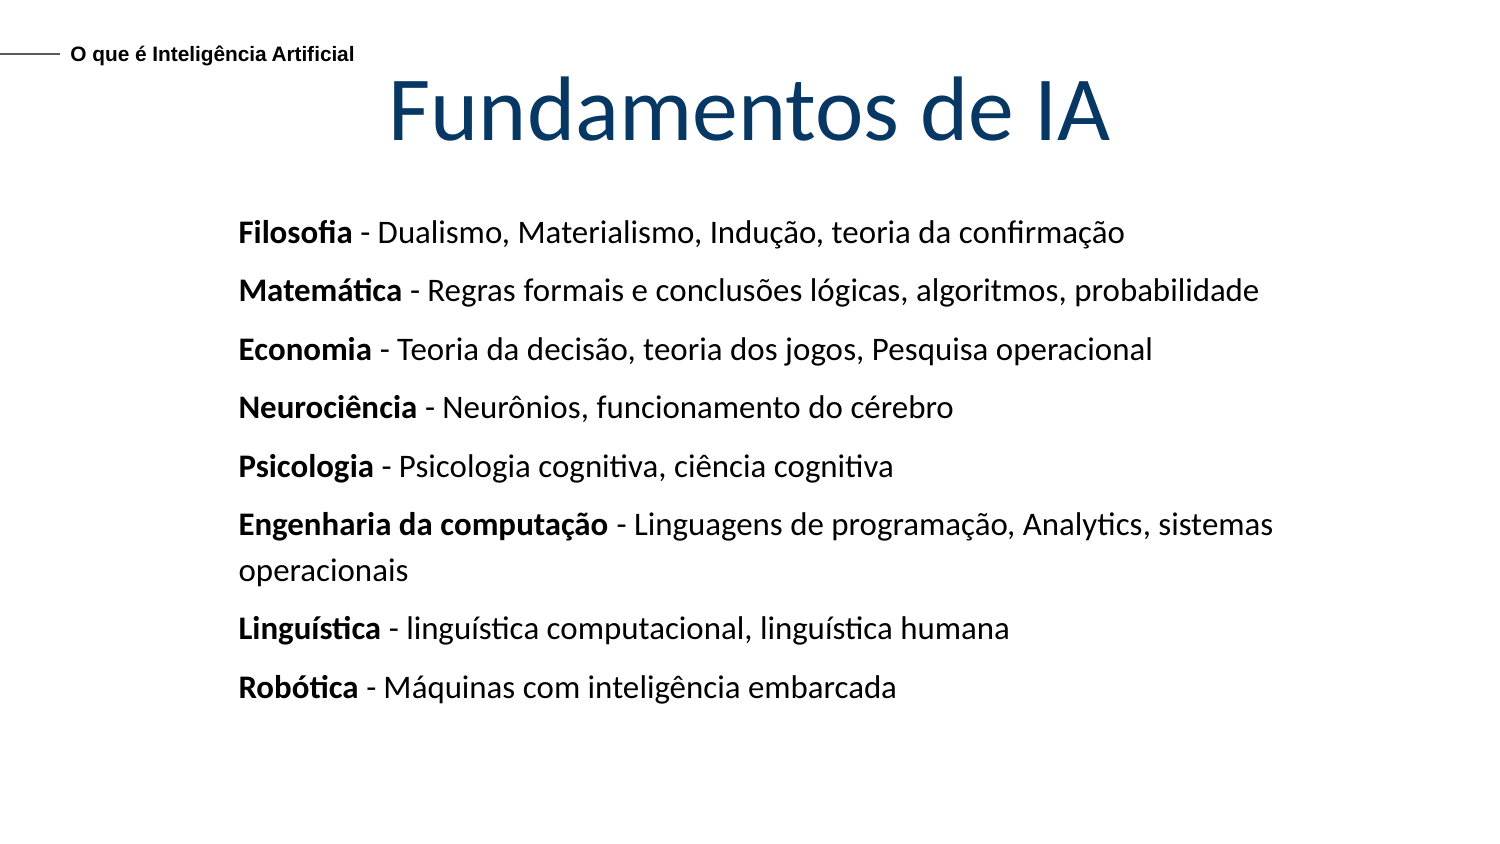

O que é Inteligência Artificial
# Fundamentos de IA
		Filosofia - Dualismo, Materialismo, Indução, teoria da confirmação
		Matemática - Regras formais e conclusões lógicas, algoritmos, probabilidade
		Economia - Teoria da decisão, teoria dos jogos, Pesquisa operacional
		Neurociência - Neurônios, funcionamento do cérebro
		Psicologia - Psicologia cognitiva, ciência cognitiva
Engenharia da computação - Linguagens de programação, Analytics, sistemas operacionais
		Linguística - linguística computacional, linguística humana
		Robótica - Máquinas com inteligência embarcada